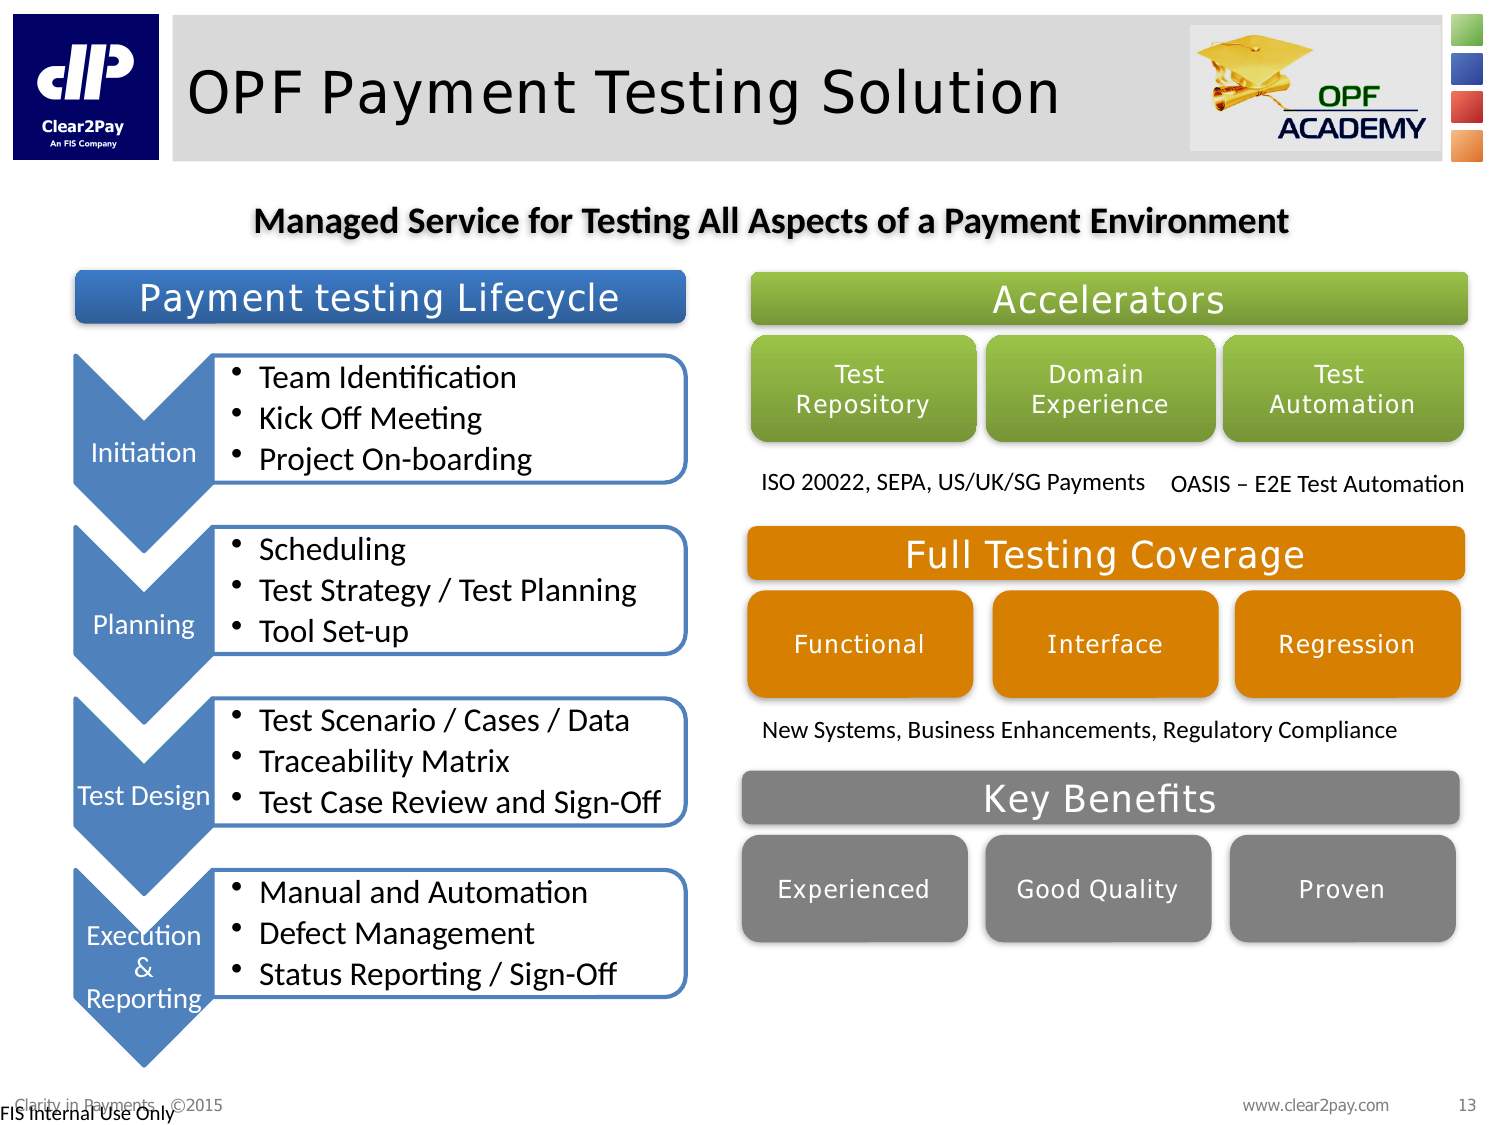

# OPF Payment Testing Solution
Managed Service for Testing All Aspects of a Payment Environment
Payment testing Lifecycle
Accelerators
Test
Repository
Domain
Experience
Test
Automation
Initiation
Team Identification
Kick Off Meeting
Project On-boarding
Planning
Scheduling
Test Strategy / Test Planning
Tool Set-up
Test Design
Test Scenario / Cases / Data
Traceability Matrix
Test Case Review and Sign-Off
Execution & Reporting
Manual and Automation
Defect Management
Status Reporting / Sign-Off
ISO 20022, SEPA, US/UK/SG Payments
OASIS – E2E Test Automation
Full Testing Coverage
Functional
Interface
Regression
New Systems, Business Enhancements, Regulatory Compliance
Key Benefits
Experienced
Good Quality
Proven